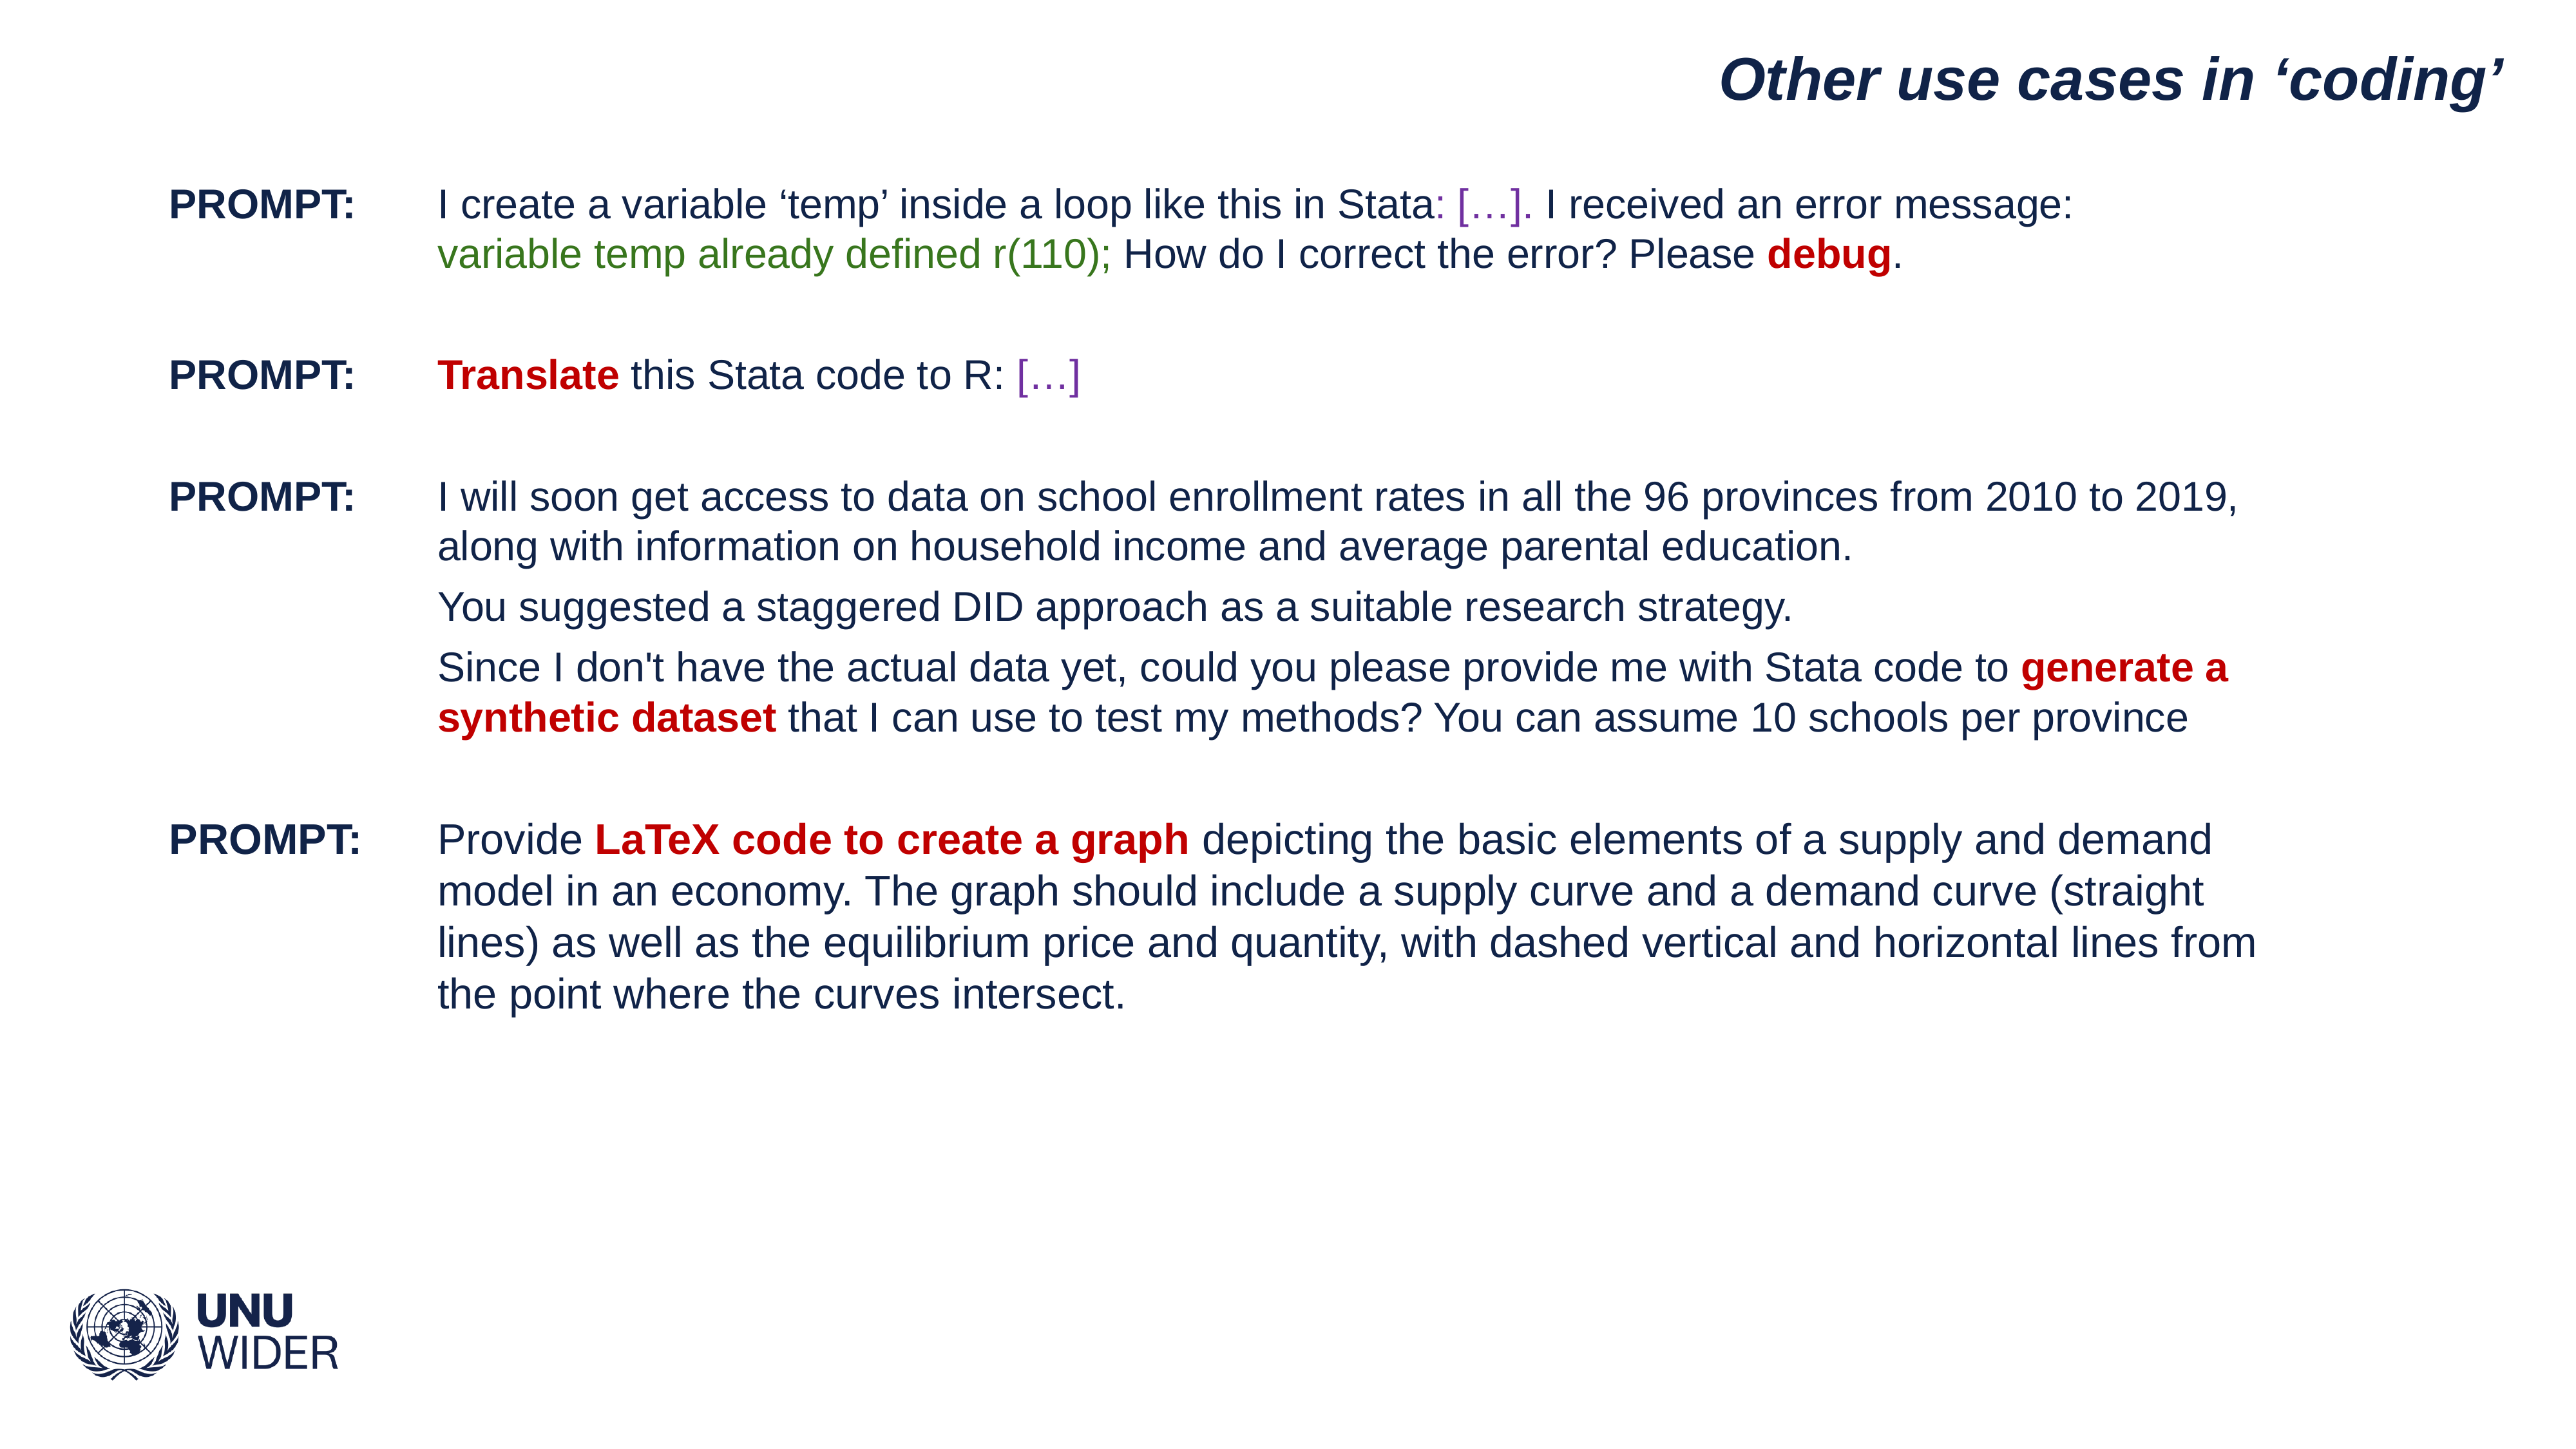

# Other use cases in ‘coding’

PROMPT: 	I create a variable ‘temp’ inside a loop like this in Stata: […]. I received an error message:     variable temp already defined r(110); How do I correct the error? Please debug.

PROMPT: 	Translate this Stata code to R: […]

PROMPT: 	I will soon get access to data on school enrollment rates in all the 96 provinces from 2010 to 2019, along with information on household income and average parental education.
	You suggested a staggered DID approach as a suitable research strategy.
	Since I don't have the actual data yet, could you please provide me with Stata code to generate a synthetic dataset that I can use to test my methods? You can assume 10 schools per province

PROMPT: 	Provide LaTeX code to create a graph depicting the basic elements of a supply and demand model in an economy. The graph should include a supply curve and a demand curve (straight lines) as well as the equilibrium price and quantity, with dashed vertical and horizontal lines from the point where the curves intersect.